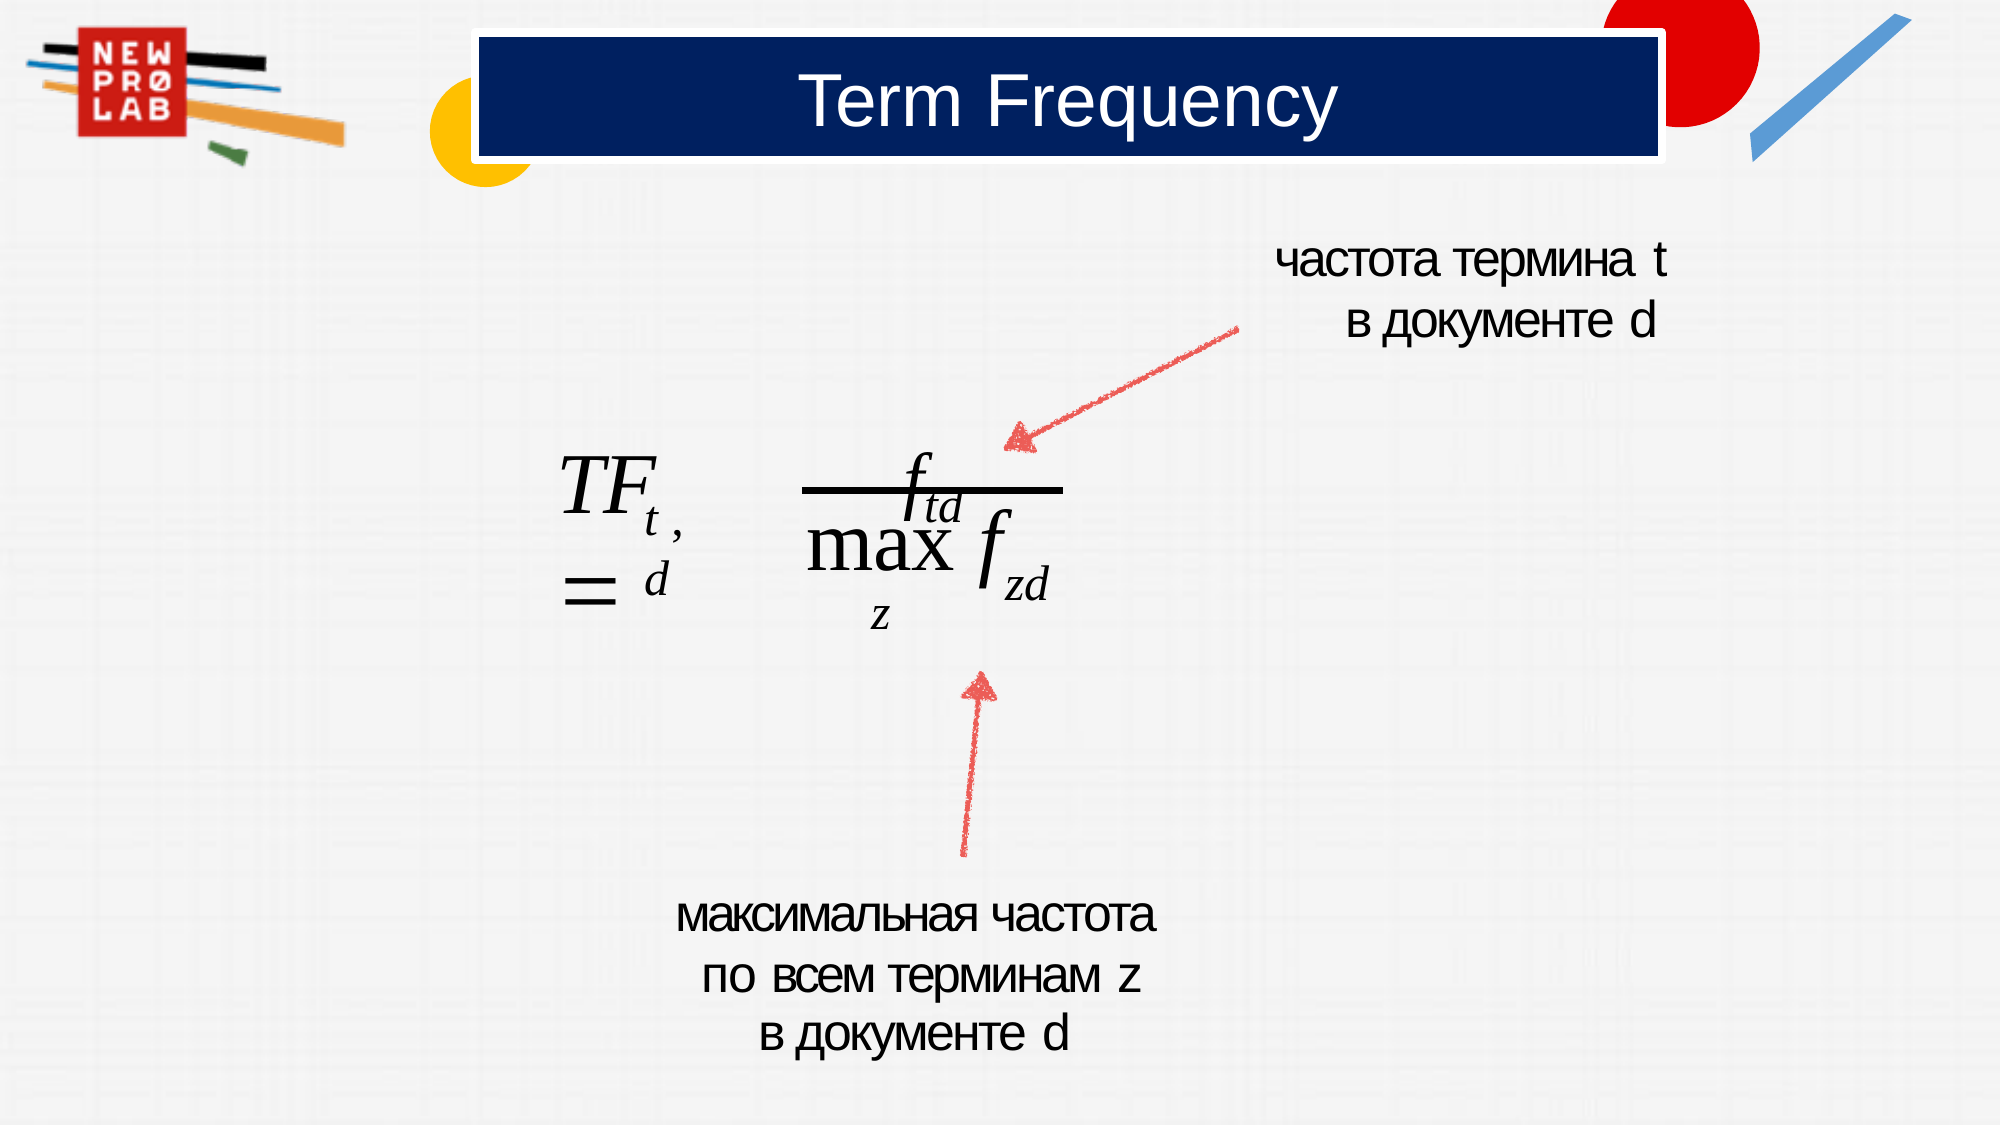

# Term Frequency
частота термина t
в документе d

ftd
TF	=
t ,d

max f
z
zd

максимальная частота  по всем терминам z
в документе d